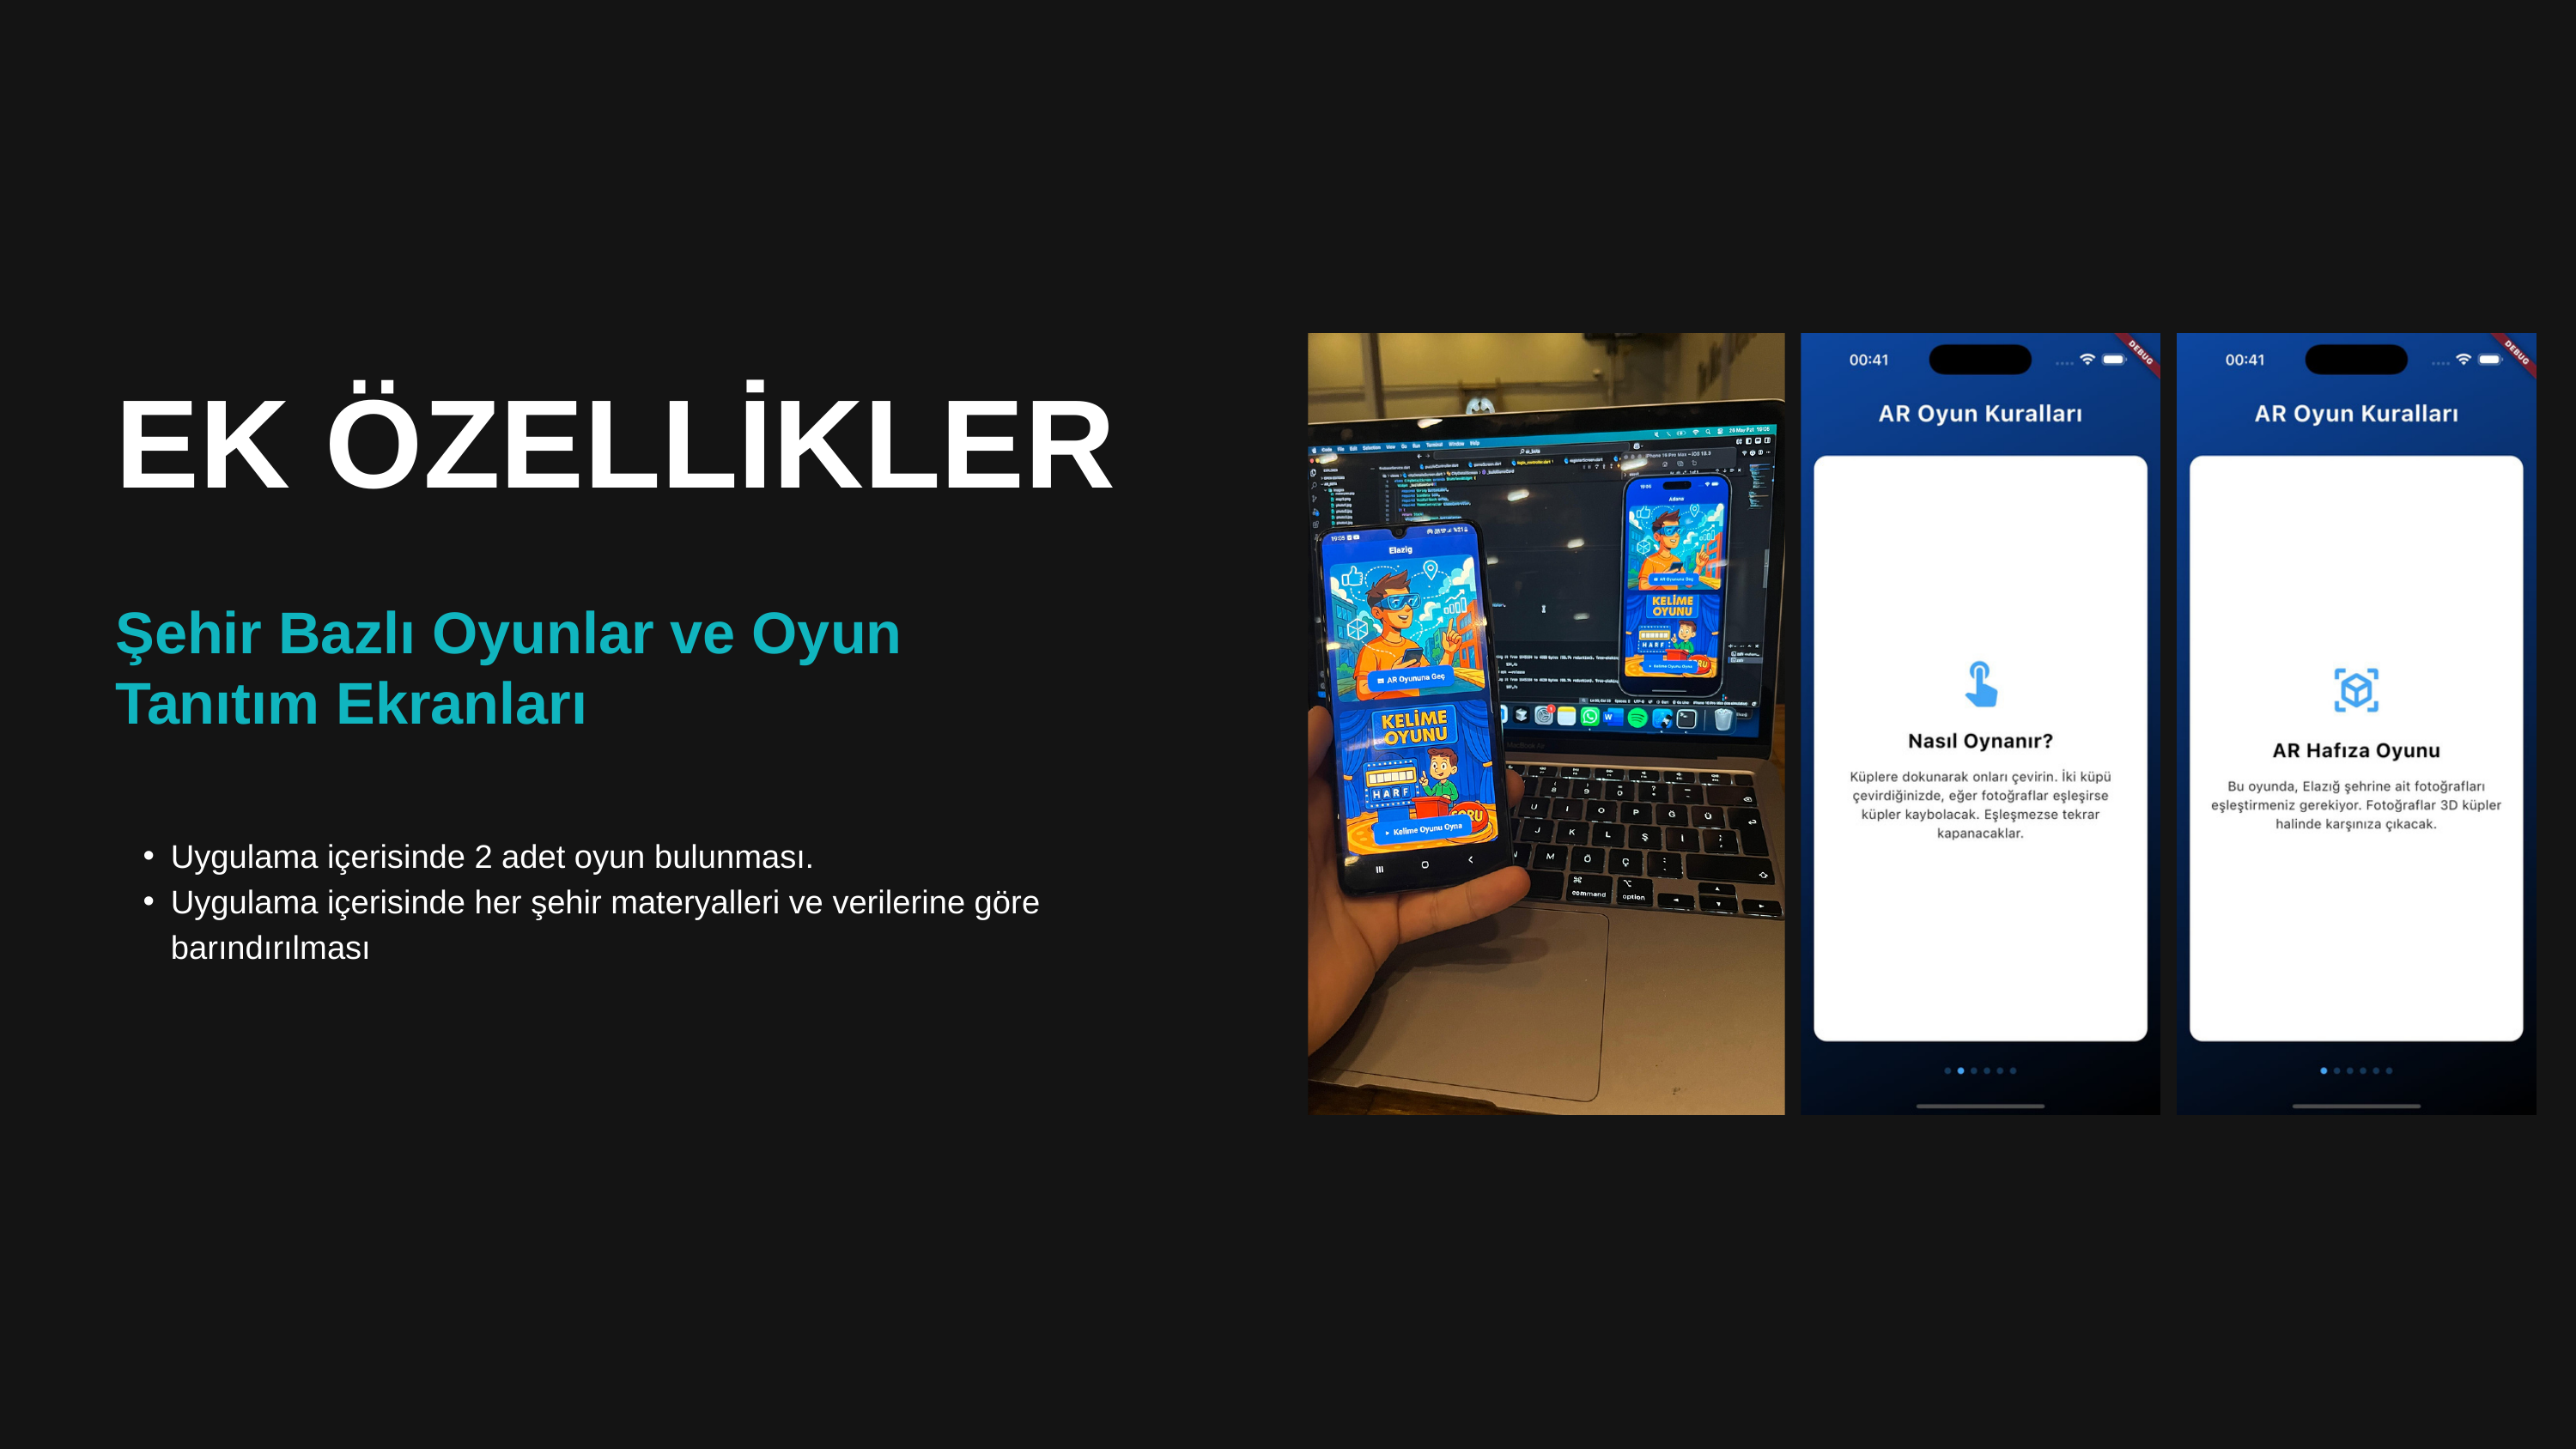

EK ÖZELLİKLER
Şehir Bazlı Oyunlar ve Oyun                                     Tanıtım Ekranları
Uygulama içerisinde 2 adet oyun bulunması.
Uygulama içerisinde her şehir materyalleri ve verilerine göre                                                            oyun barındırılması